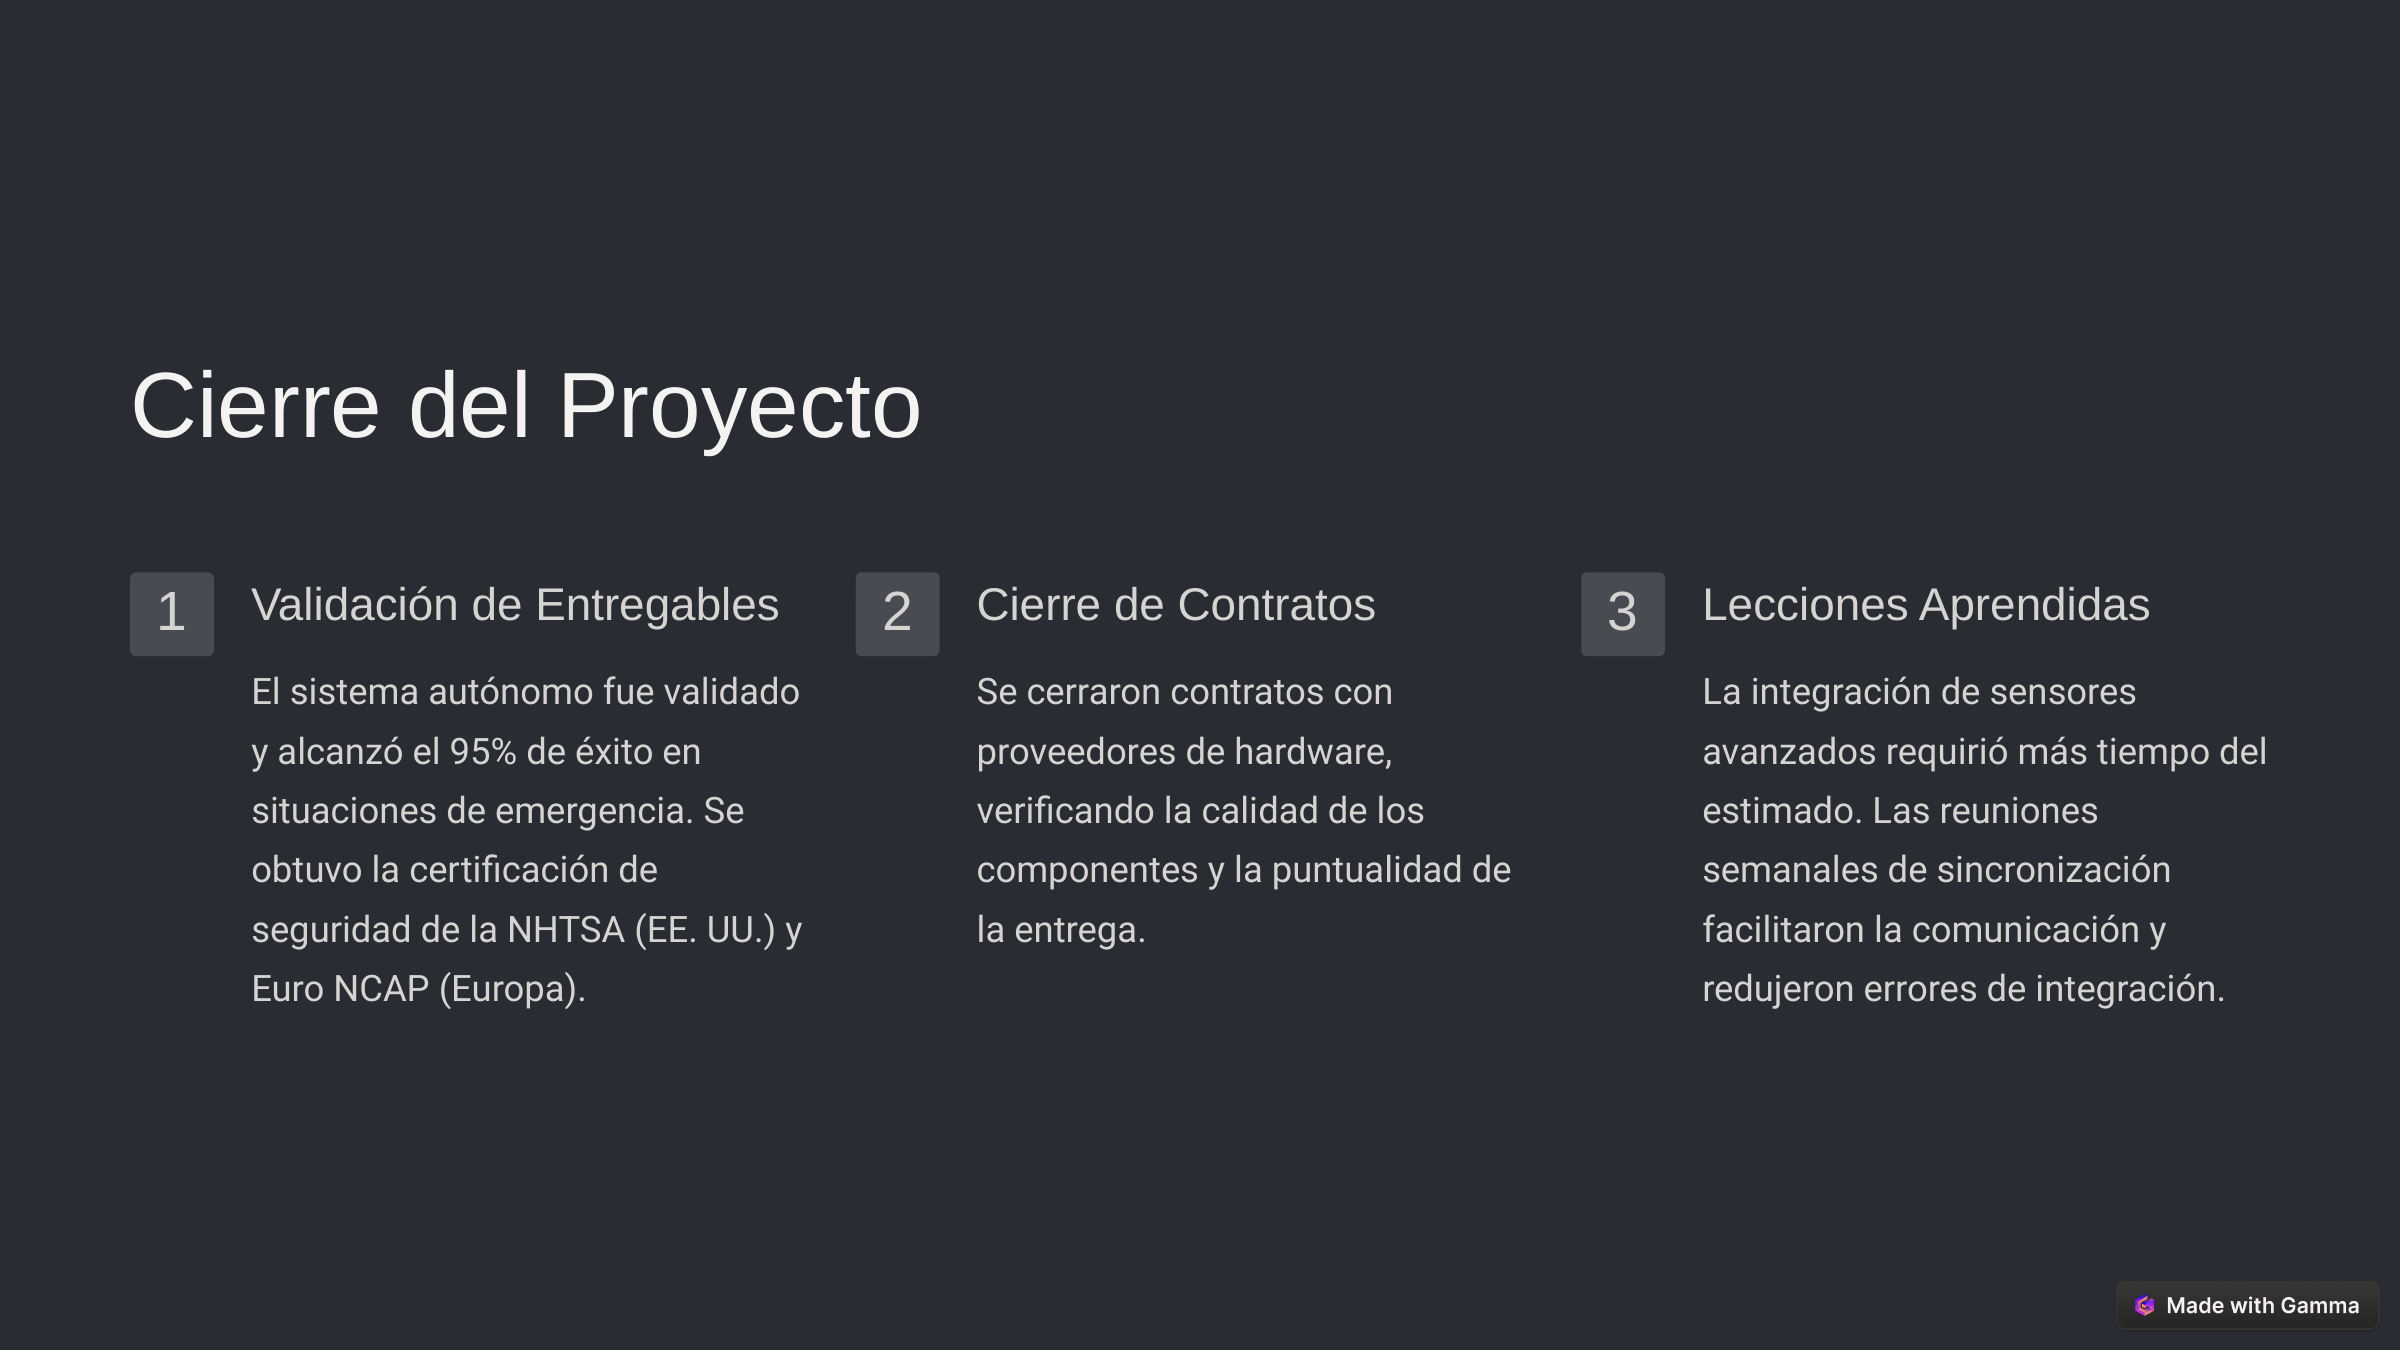

Cierre del Proyecto

Validación de Entregables

Cierre de Contratos

Lecciones Aprendidas
1
2
3
El sistema autónomo fue validado y alcanzó el 95% de éxito en situaciones de emergencia. Se obtuvo la certificación de seguridad de la NHTSA (EE. UU.) y Euro NCAP (Europa).
Se cerraron contratos con proveedores de hardware, verificando la calidad de los componentes y la puntualidad de la entrega.
La integración de sensores avanzados requirió más tiempo del estimado. Las reuniones semanales de sincronización facilitaron la comunicación y redujeron errores de integración.